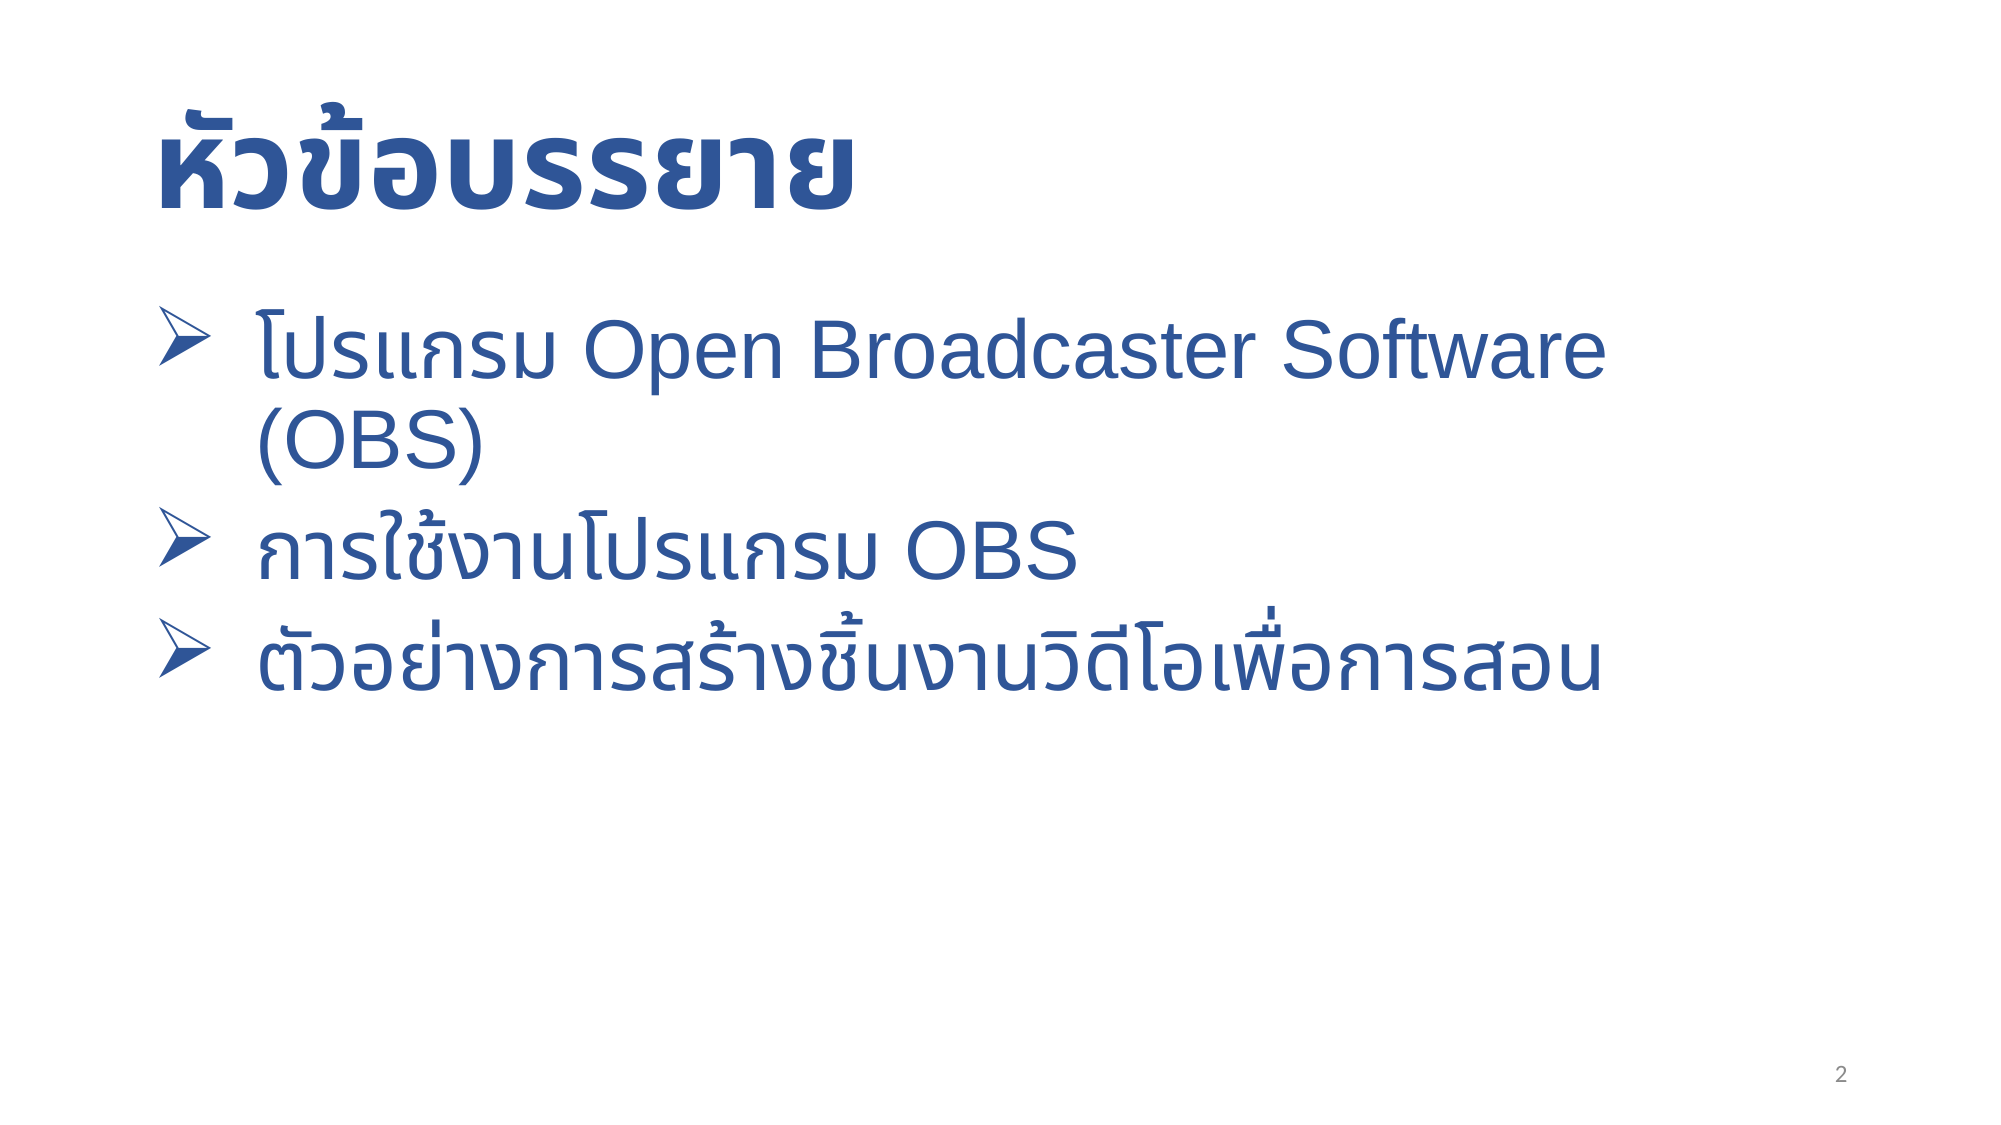

# หัวข้อบรรยาย
โปรแกรม Open Broadcaster Software (OBS)
การใช้งานโปรแกรม OBS
ตัวอย่างการสร้างชิ้นงานวิดีโอเพื่อการสอน
2